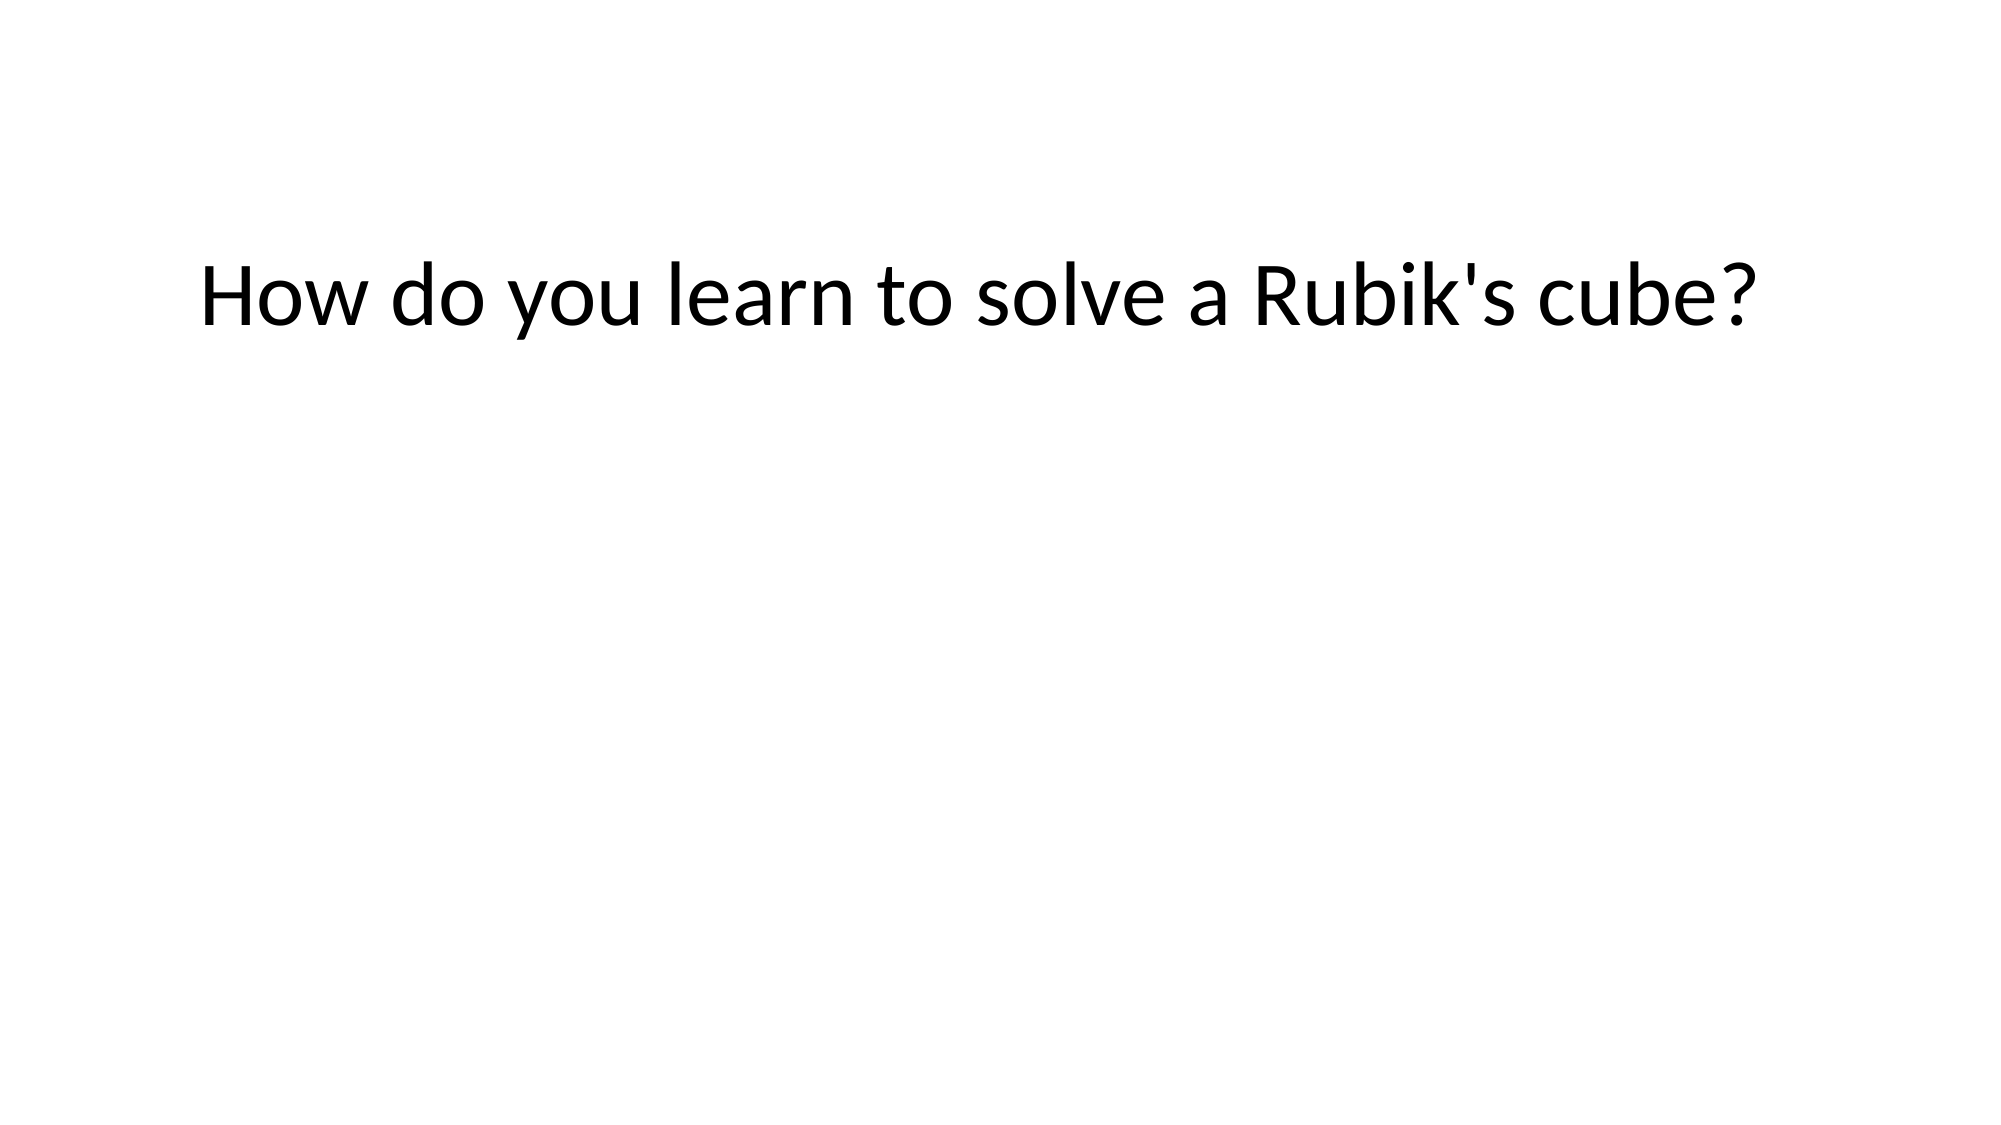

# How do you learn to solve a Rubik's cube?